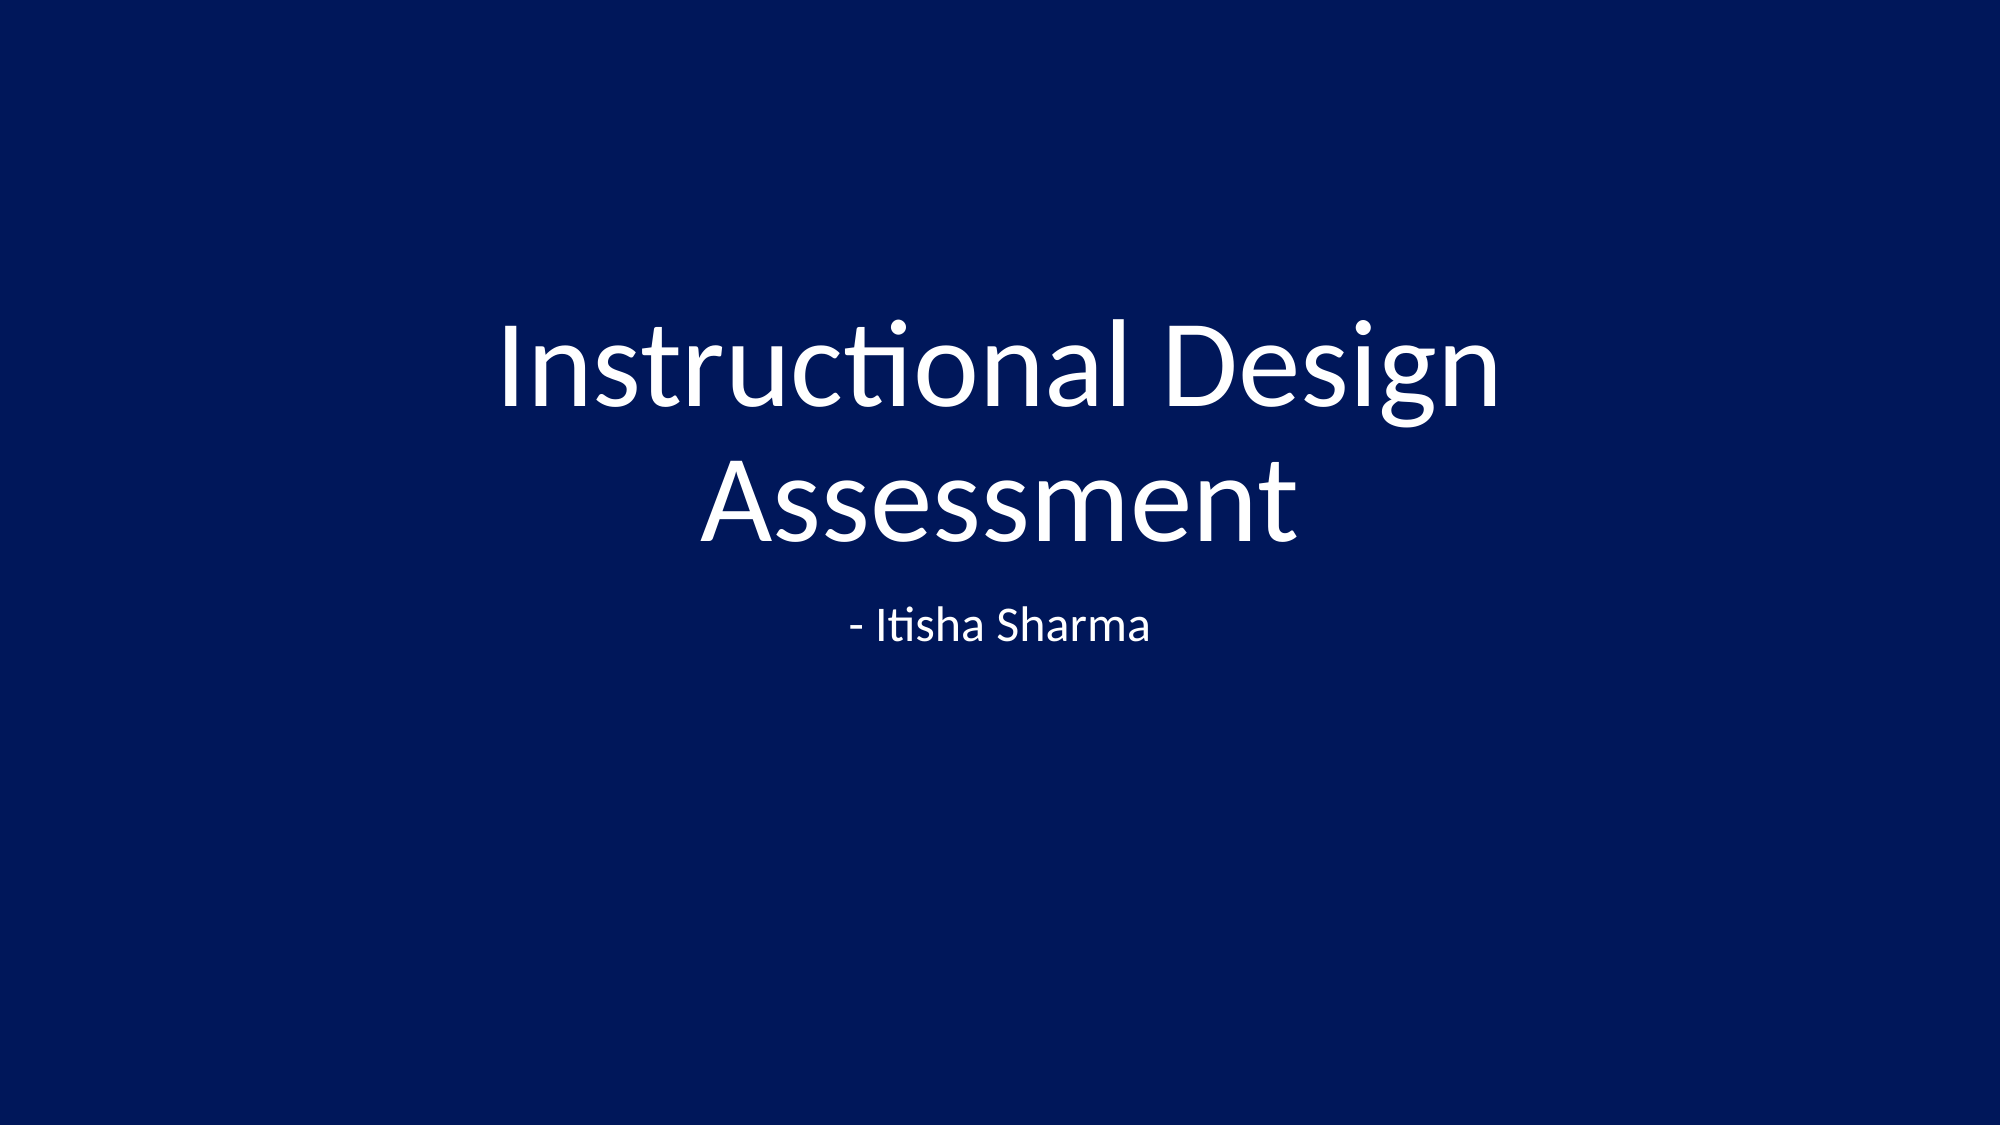

# Instructional Design Assessment
- Itisha Sharma